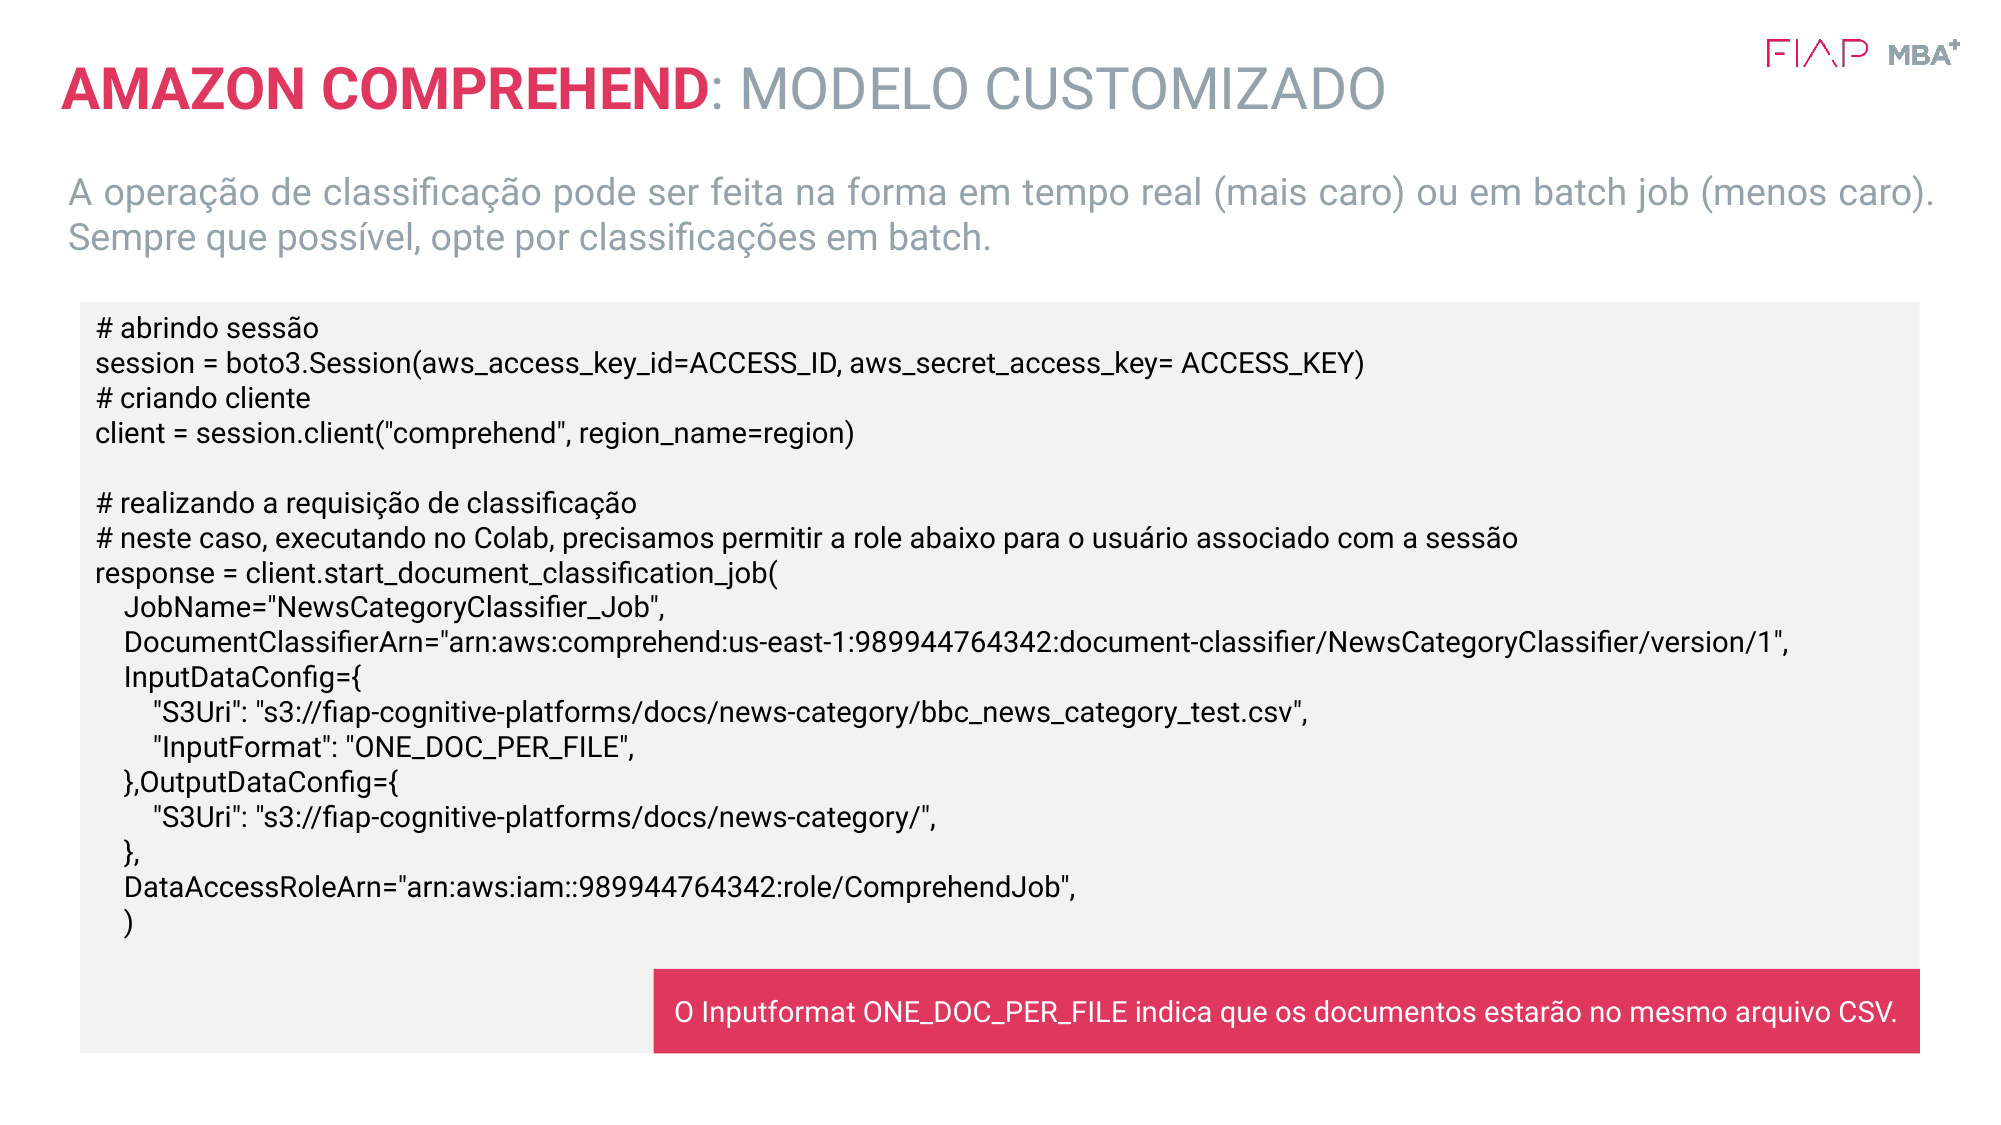

# AMAZON COMPREHEND: MODELO CUSTOMIZADO
A operação de classificação pode ser feita na forma em tempo real (mais caro) ou em batch job (menos caro). Sempre que possível, opte por classificações em batch.
# abrindo sessão
session = boto3.Session(aws_access_key_id=ACCESS_ID, aws_secret_access_key= ACCESS_KEY)
# criando cliente
client = session.client("comprehend", region_name=region)

# realizando a requisição de classificação
# neste caso, executando no Colab, precisamos permitir a role abaixo para o usuário associado com a sessão
response = client.start_document_classification_job(
    JobName="NewsCategoryClassifier_Job",
    DocumentClassifierArn="arn:aws:comprehend:us-east-1:989944764342:document-classifier/NewsCategoryClassifier/version/1",
    InputDataConfig={
        "S3Uri": "s3://fiap-cognitive-platforms/docs/news-category/bbc_news_category_test.csv",
        "InputFormat": "ONE_DOC_PER_FILE",
    },OutputDataConfig={
        "S3Uri": "s3://fiap-cognitive-platforms/docs/news-category/",
    },
    DataAccessRoleArn="arn:aws:iam::989944764342:role/ComprehendJob",
    )
O Inputformat ONE_DOC_PER_FILE indica que os documentos estarão no mesmo arquivo CSV.